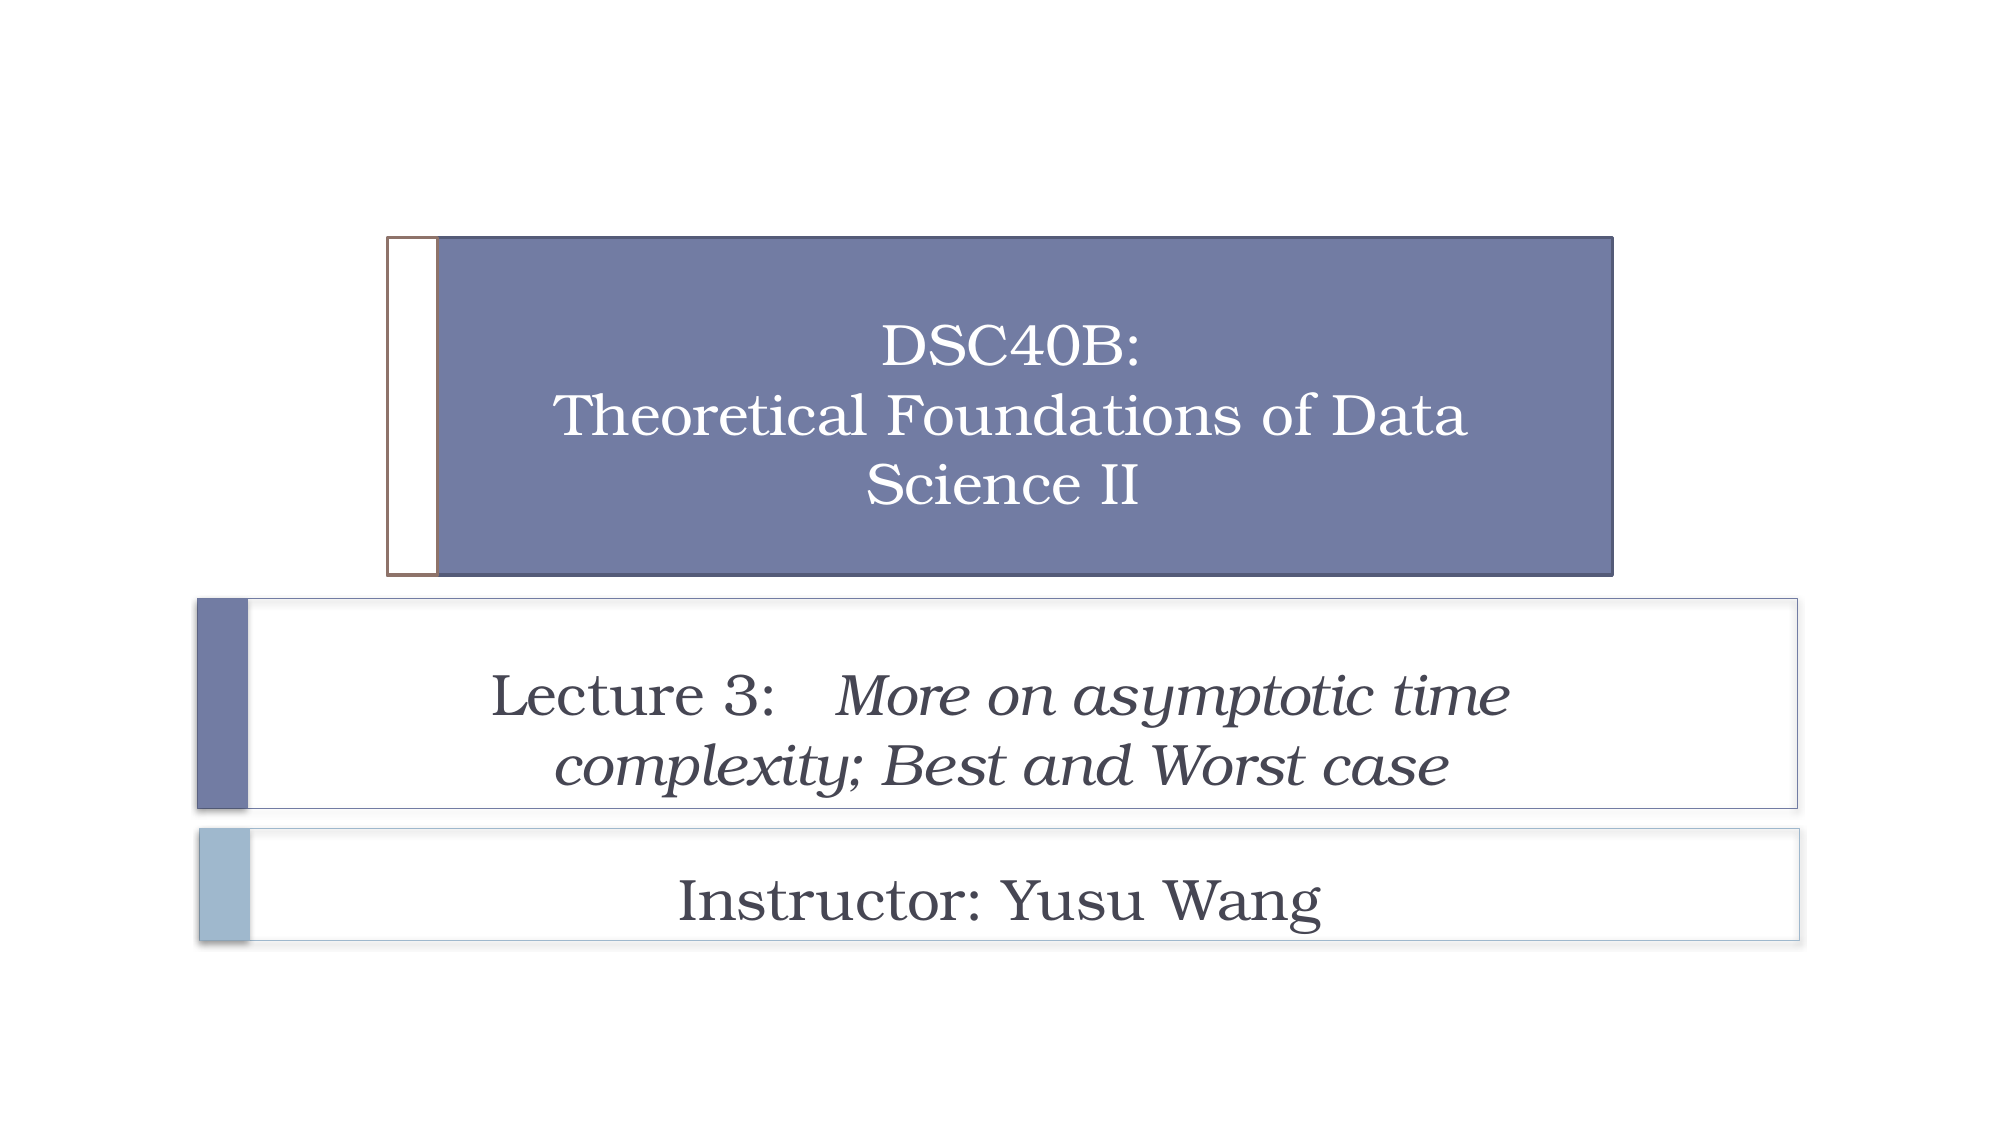

# DSC40B: Theoretical Foundations of Data Science II
Lecture 3:   More on asymptotic time complexity; Best and Worst case

Instructor: Yusu Wang